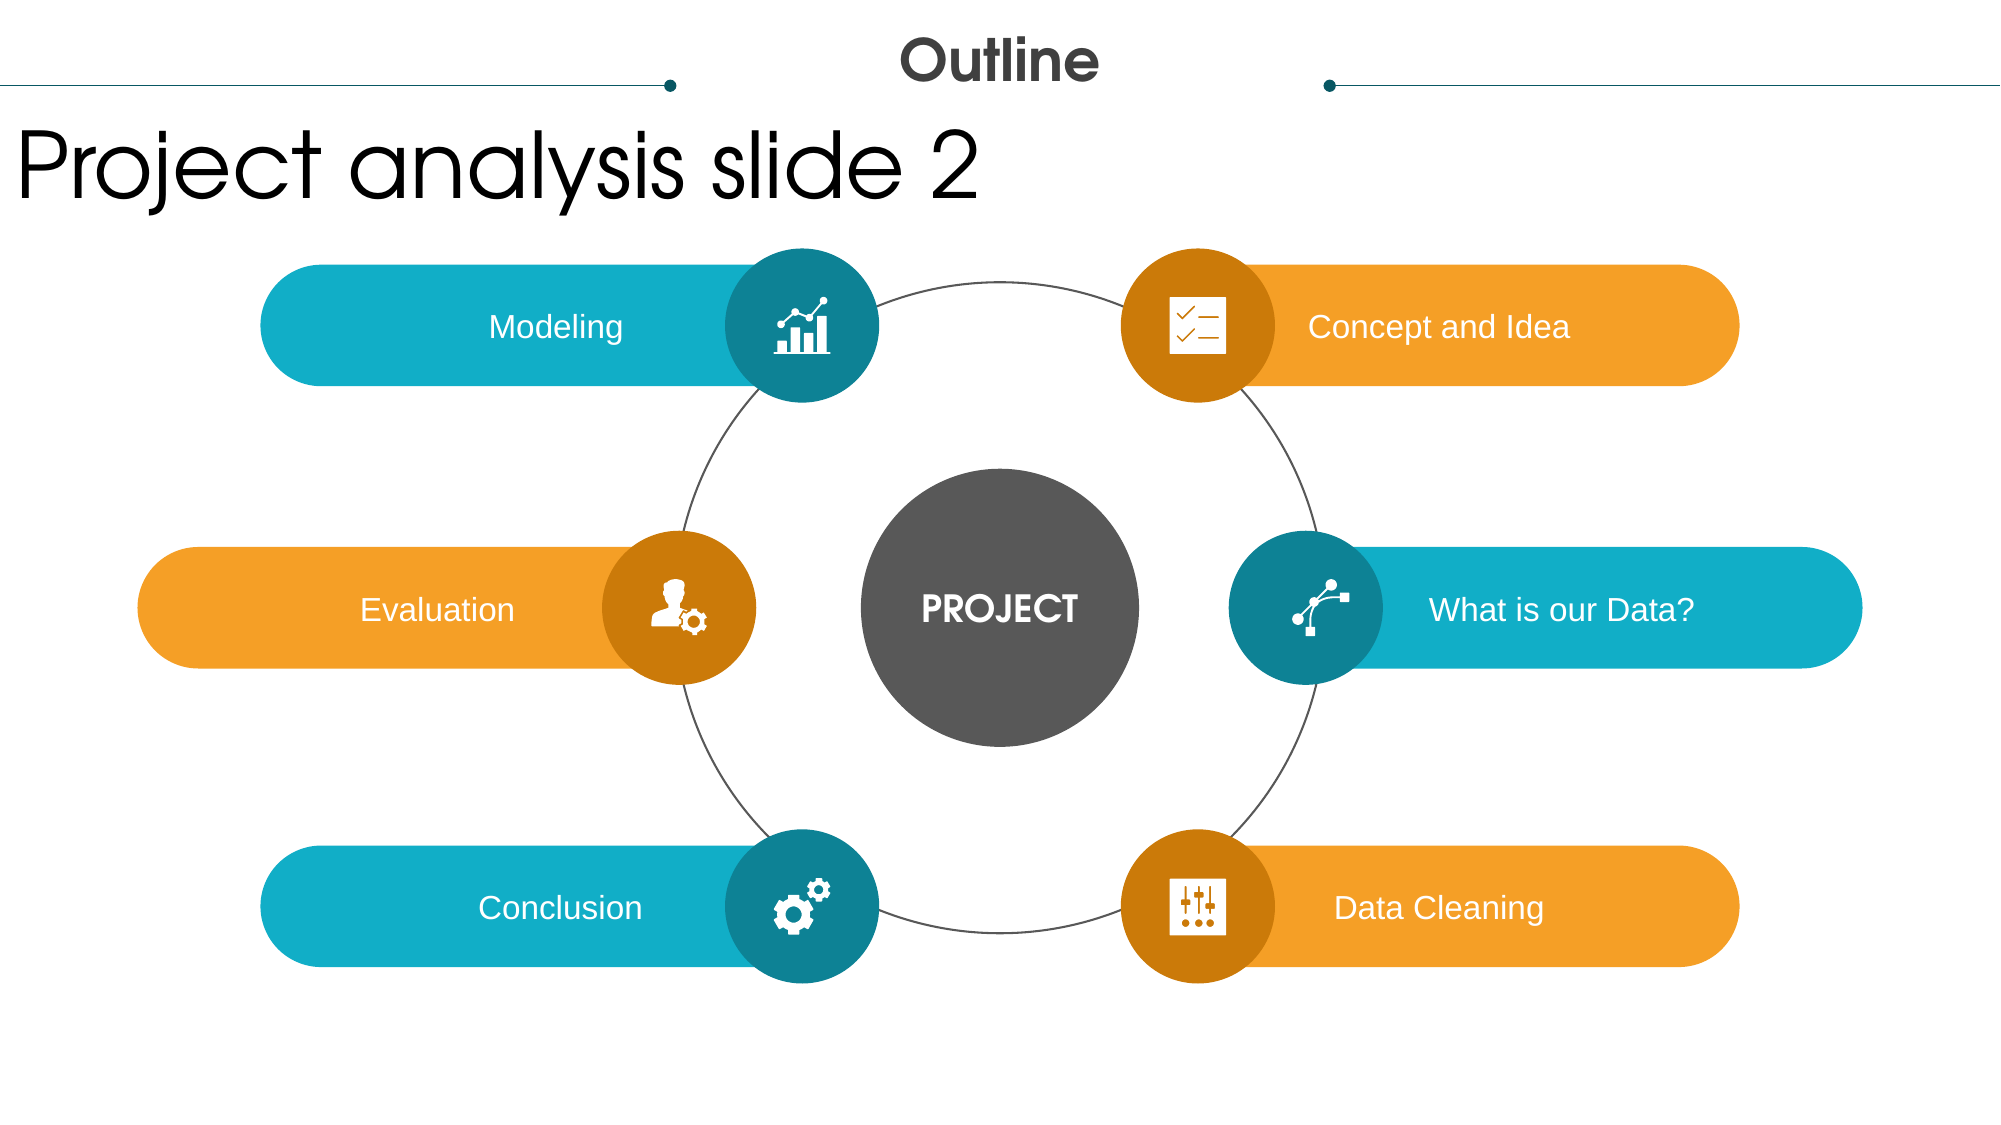

Outline
Project analysis slide 2

Modeling
Concept and Idea

PROJECT

Evaluation
What is our Data?

Conclusion
Data Cleaning